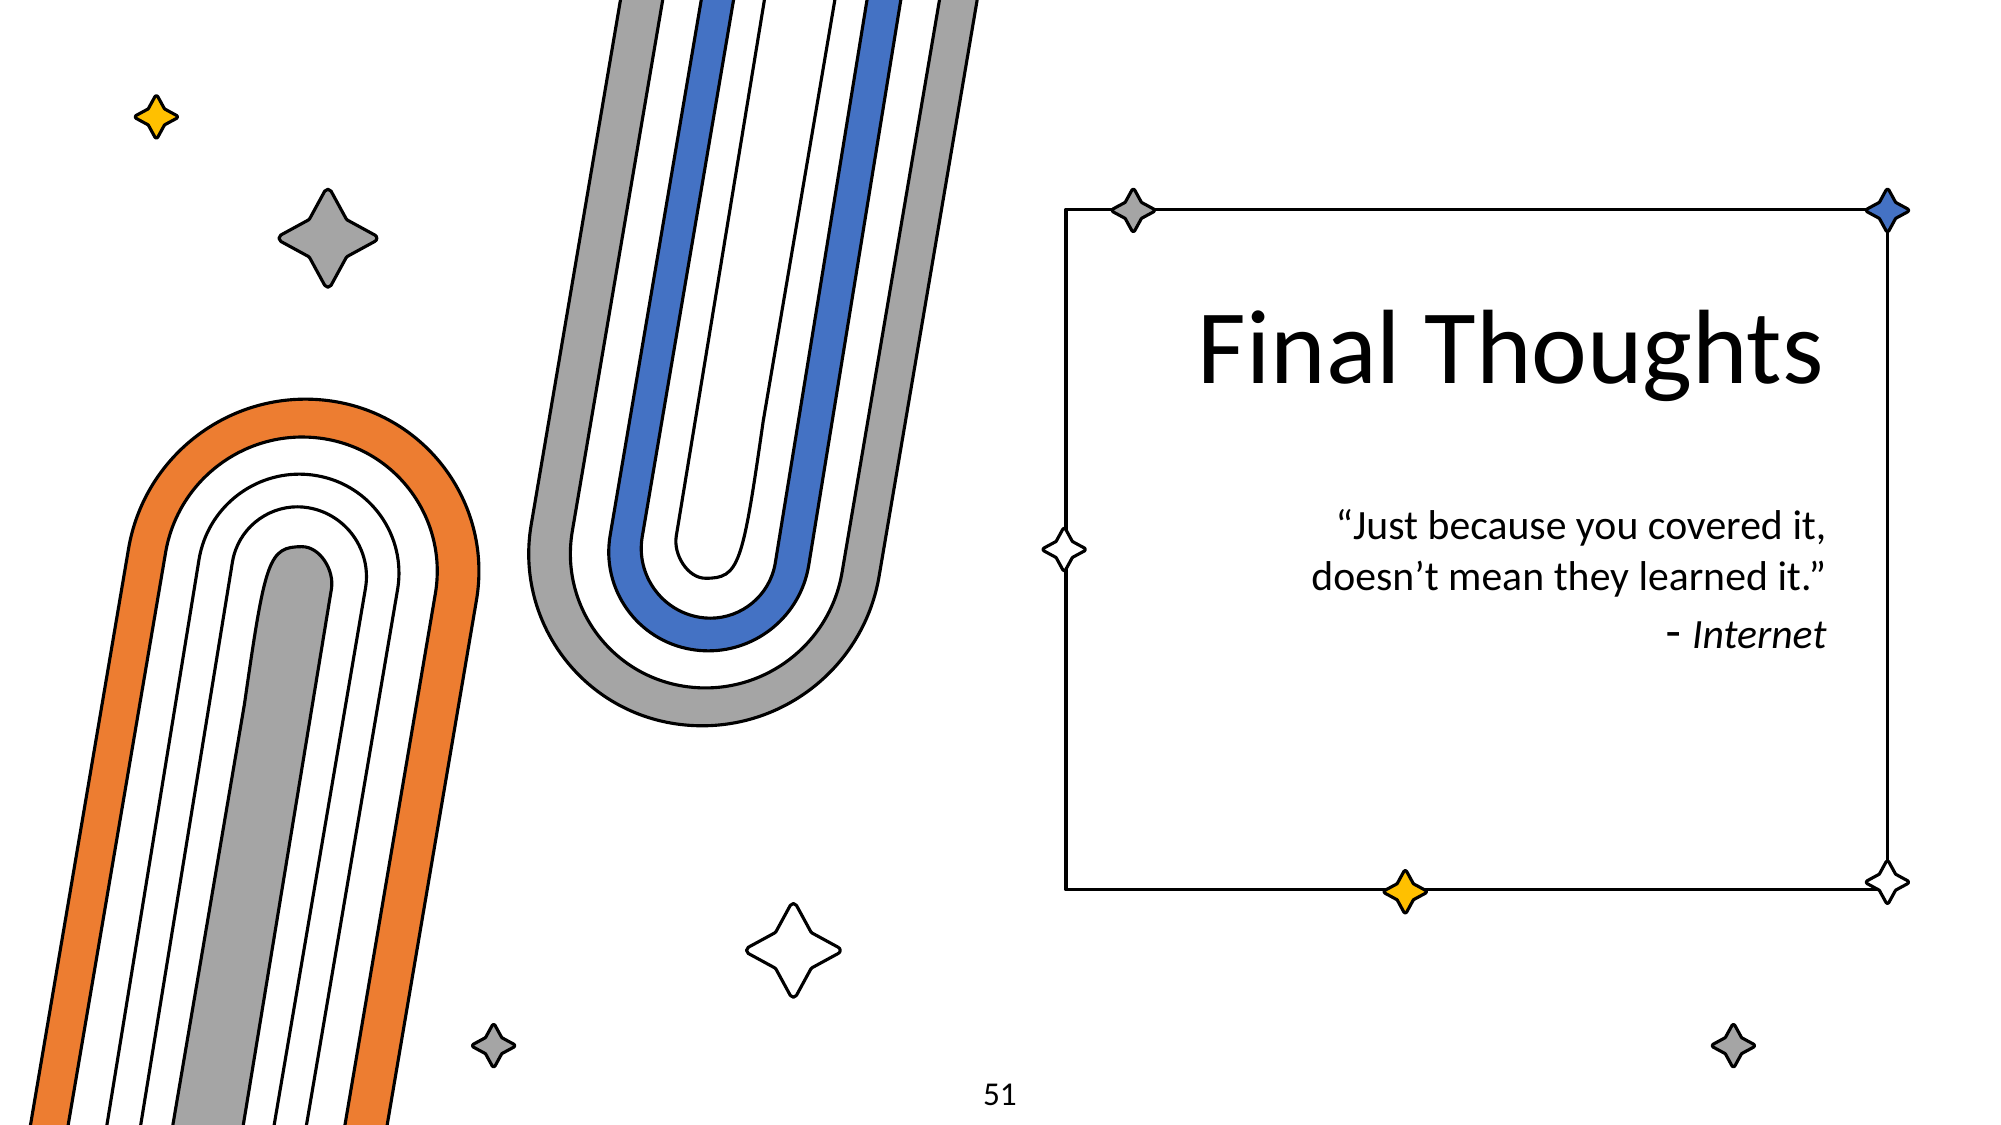

# Final Thoughts

“Just because you covered it, doesn’t mean they learned it.”
- Internet

51